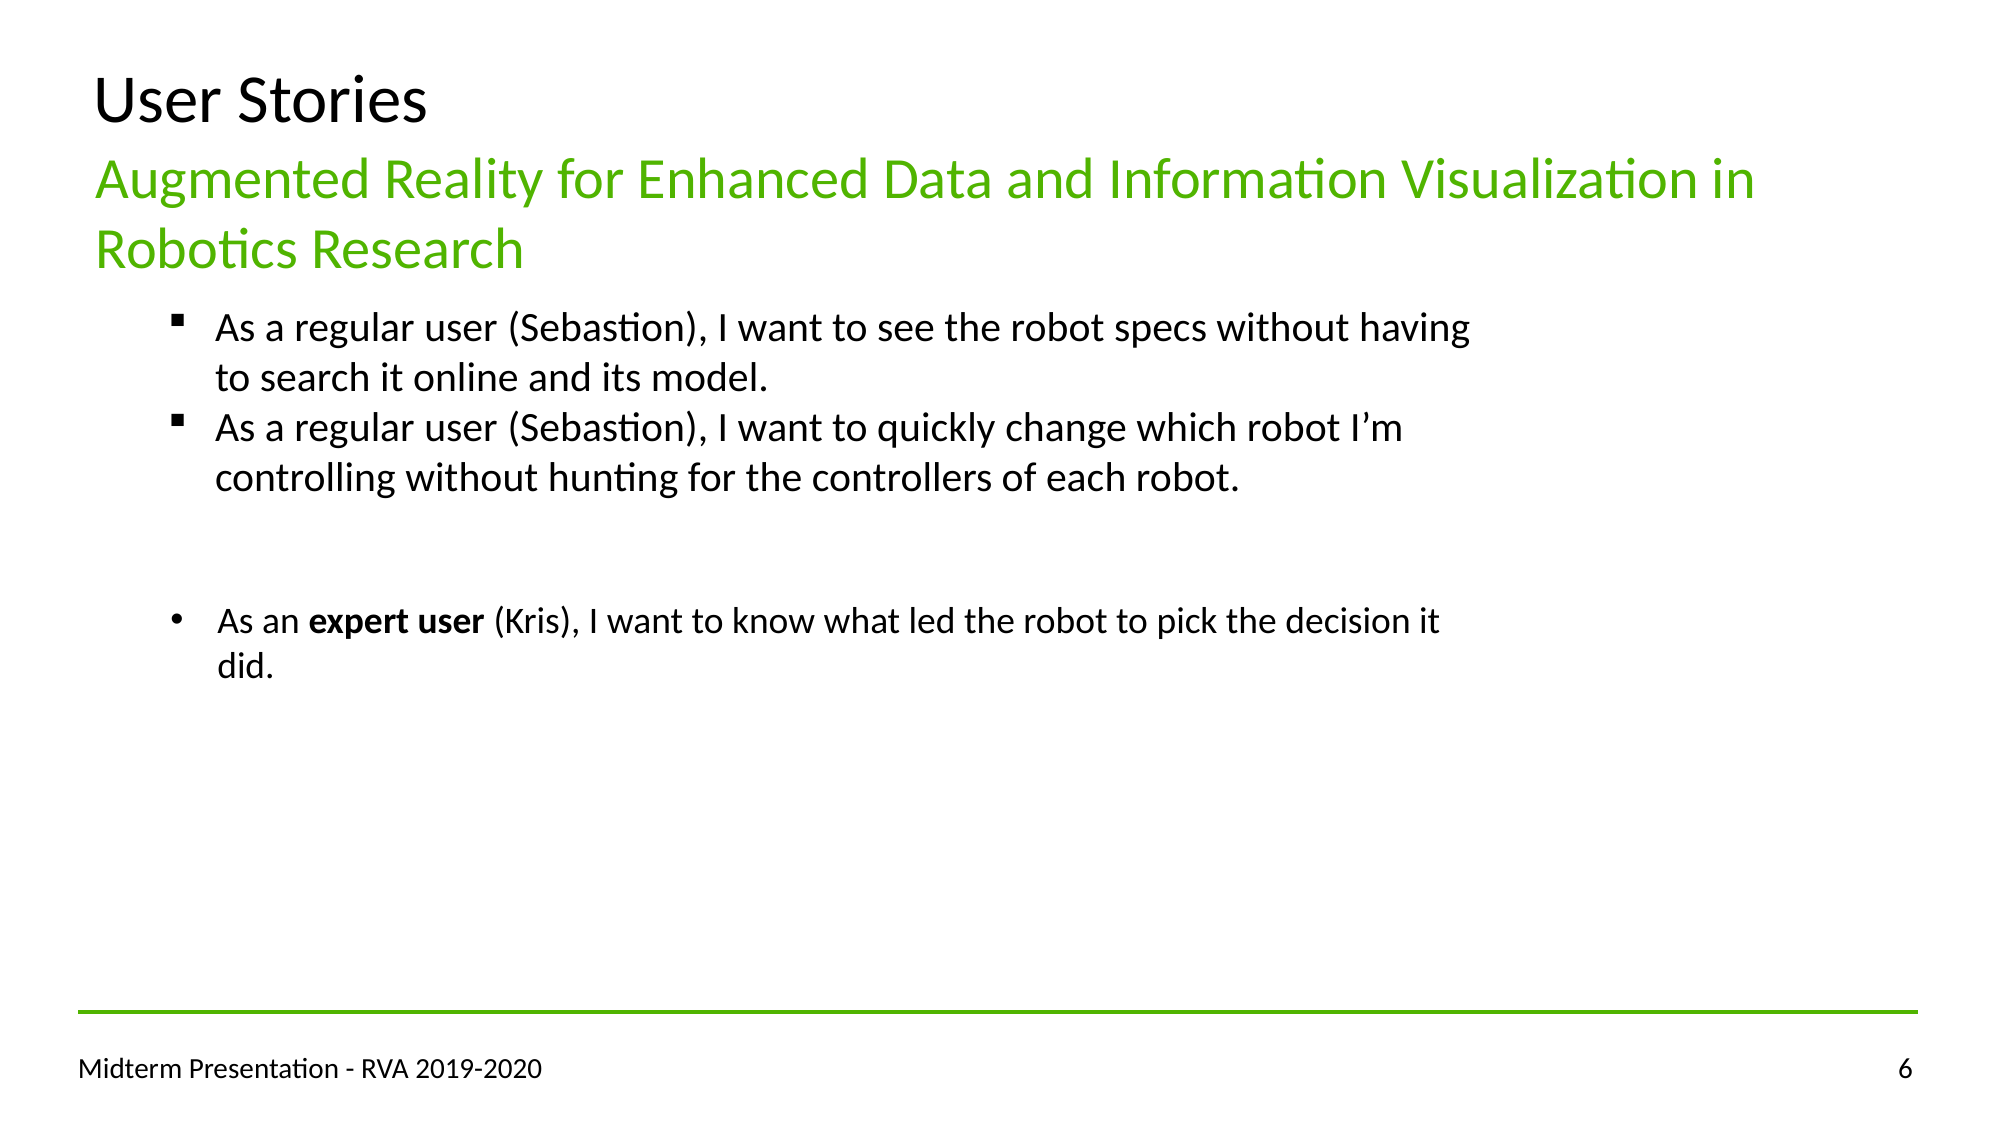

User Stories
Augmented Reality for Enhanced Data and Information Visualization in Robotics Research
As a regular user (Sebastion), I want to see the robot specs without having to search it online and its model.
As a regular user (Sebastion), I want to quickly change which robot I’m controlling without hunting for the controllers of each robot.
As an expert user (Kris), I want to know what led the robot to pick the decision it did.
Midterm Presentation - RVA 2019-2020
6